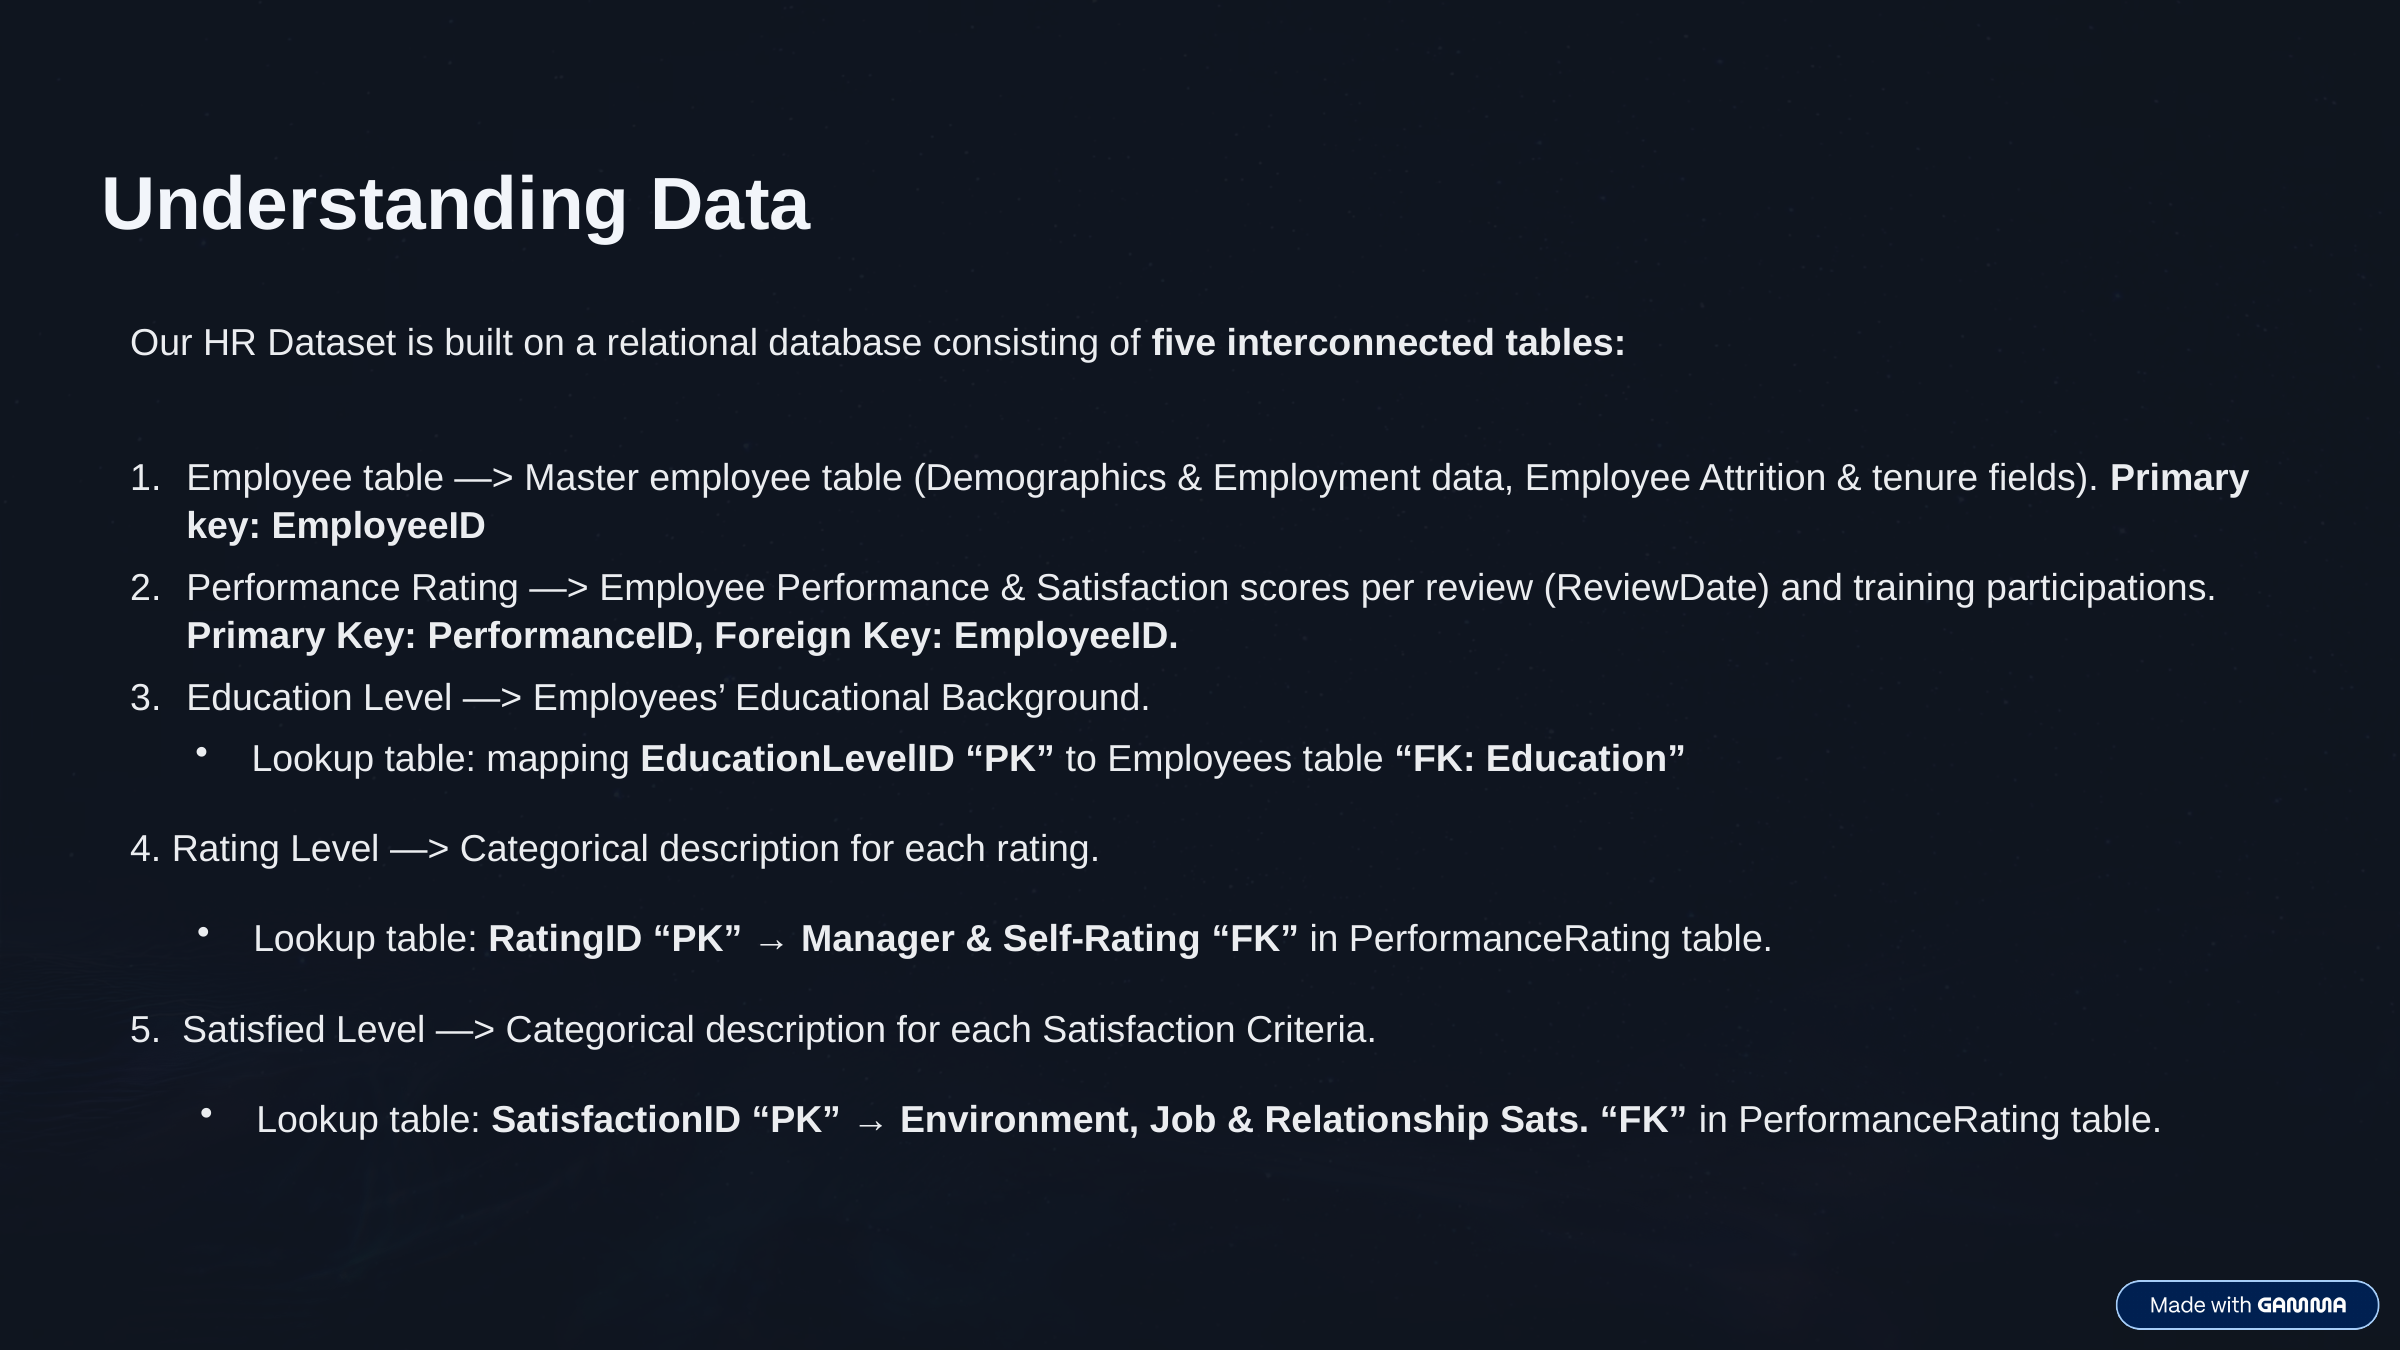

Understanding Data
Our HR Dataset is built on a relational database consisting of five interconnected tables:
Employee table —> Master employee table (Demographics & Employment data, Employee Attrition & tenure fields). Primary key: EmployeeID
Performance Rating —> Employee Performance & Satisfaction scores per review (ReviewDate) and training participations. Primary Key: PerformanceID, Foreign Key: EmployeeID.
Education Level —> Employees’ Educational Background.
Lookup table: mapping EducationLevelID “PK” to Employees table “FK: Education”
4. Rating Level —> Categorical description for each rating.
Lookup table: RatingID “PK” → Manager & Self-Rating “FK” in PerformanceRating table.
5.  Satisfied Level —> Categorical description for each Satisfaction Criteria.
Lookup table: SatisfactionID “PK” → Environment, Job & Relationship Sats. “FK” in PerformanceRating table.